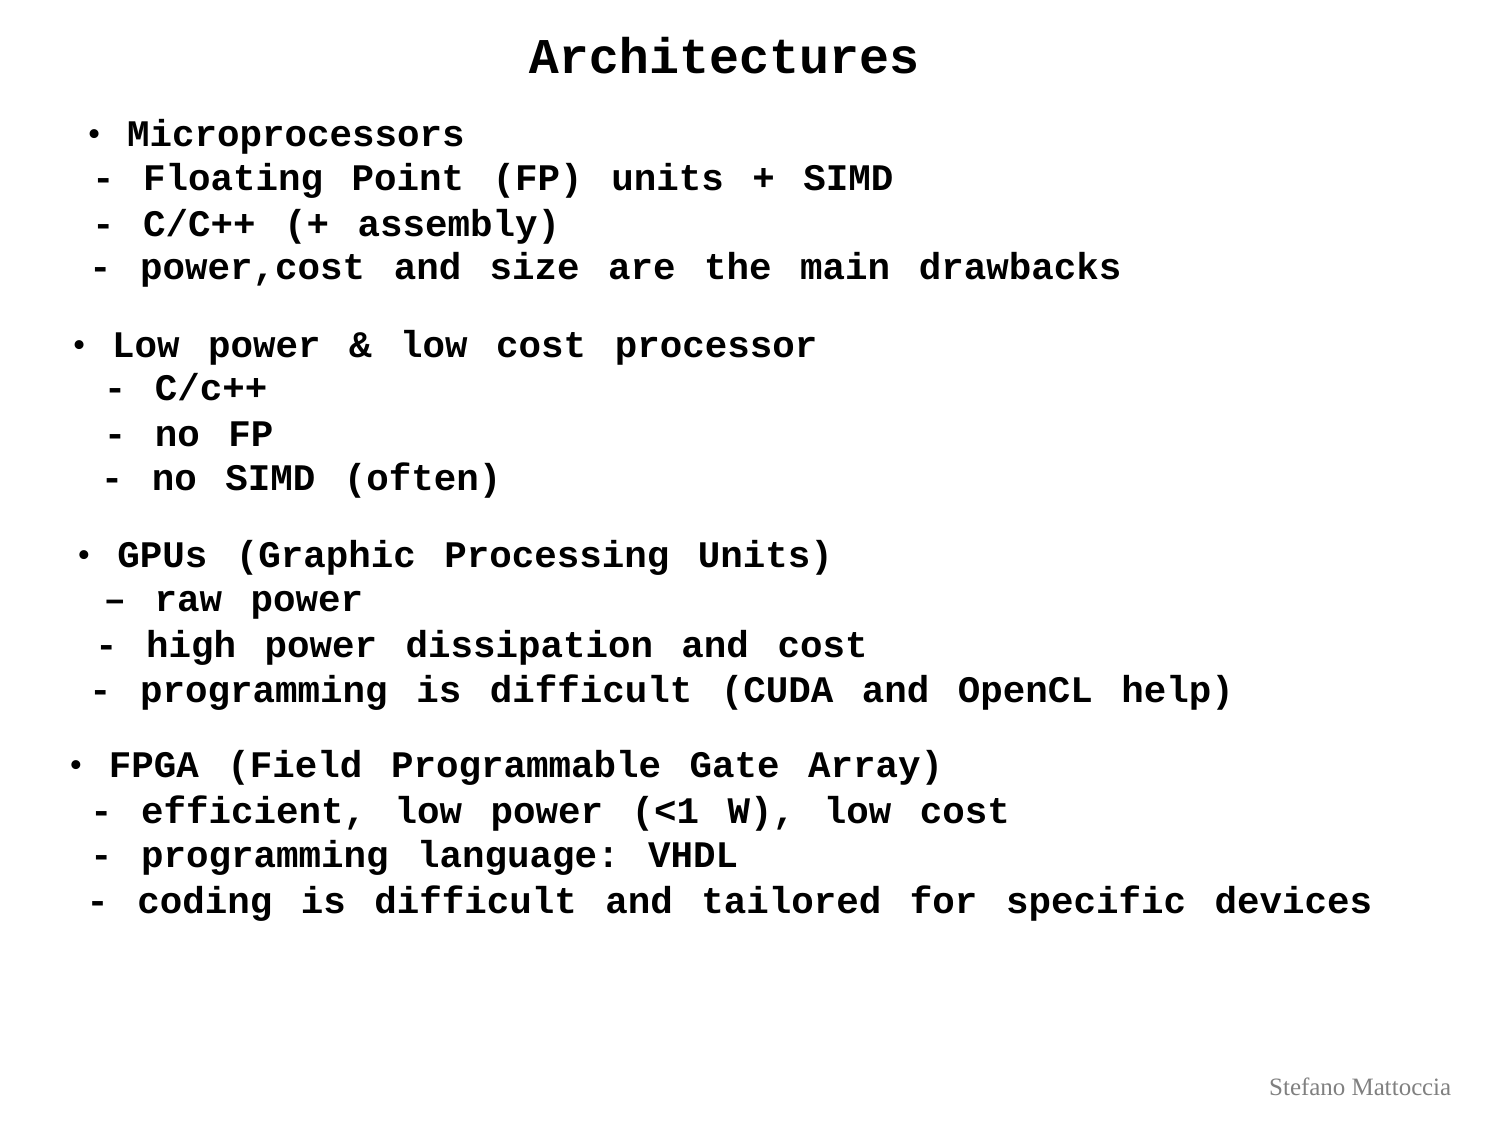

Architectures
•   Microprocessors
-   Floating   Point   (FP)   units   +   SIMD
-   C/C++   (+   assembly)
-   power,cost   and   size   are   the   main   drawbacks
•   Low   power   &   low   cost   processor
-   C/c++
-   no   FP
-   no   SIMD   (often)
•   GPUs   (Graphic   Processing   Units)
–   raw   power
-   high   power   dissipation   and   cost
-   programming   is   difficult   (CUDA   and   OpenCL   help)
•   FPGA   (Field   Programmable   Gate   Array)
	-   efficient,   low   power   (<1   W),   low   cost
	-   programming   language:   VHDL
-   coding   is   difficult   and   tailored   for   specific   devices
Stefano Mattoccia